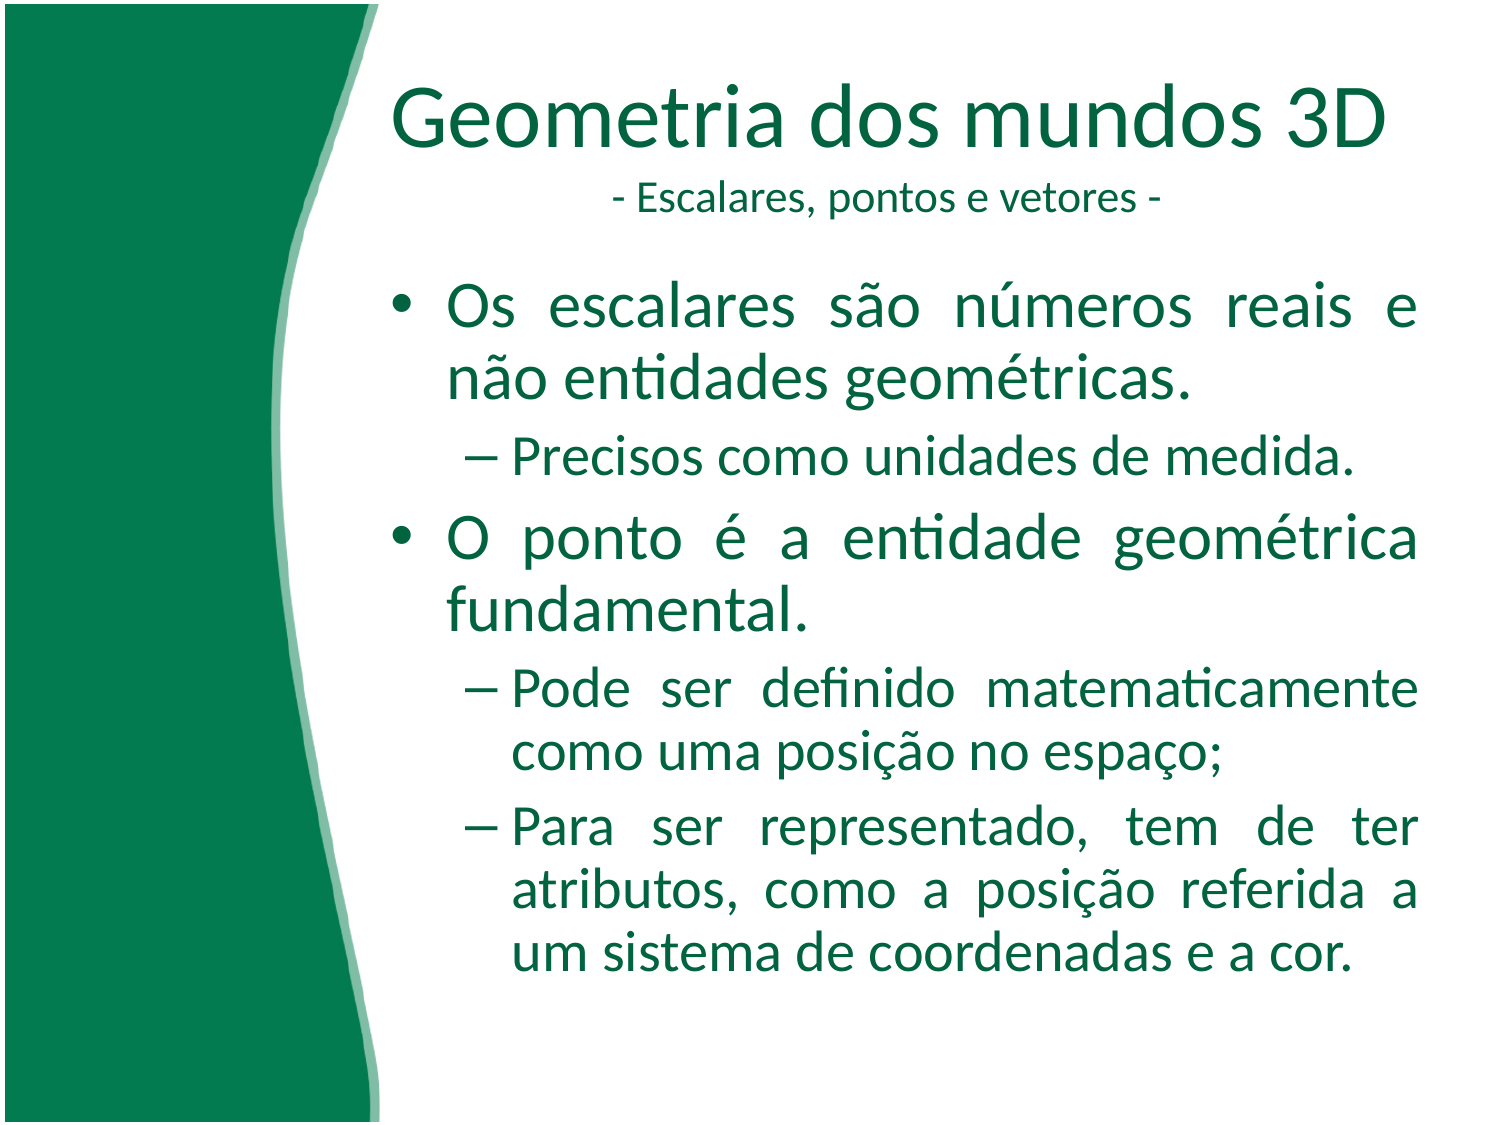

# Geometria dos mundos 3D	       - Escalares, pontos e vetores -
Os escalares são números reais e não entidades geométricas.
Precisos como unidades de medida.
O ponto é a entidade geométrica fundamental.
Pode ser definido matematicamente como uma posição no espaço;
Para ser representado, tem de ter atributos, como a posição referida a um sistema de coordenadas e a cor.